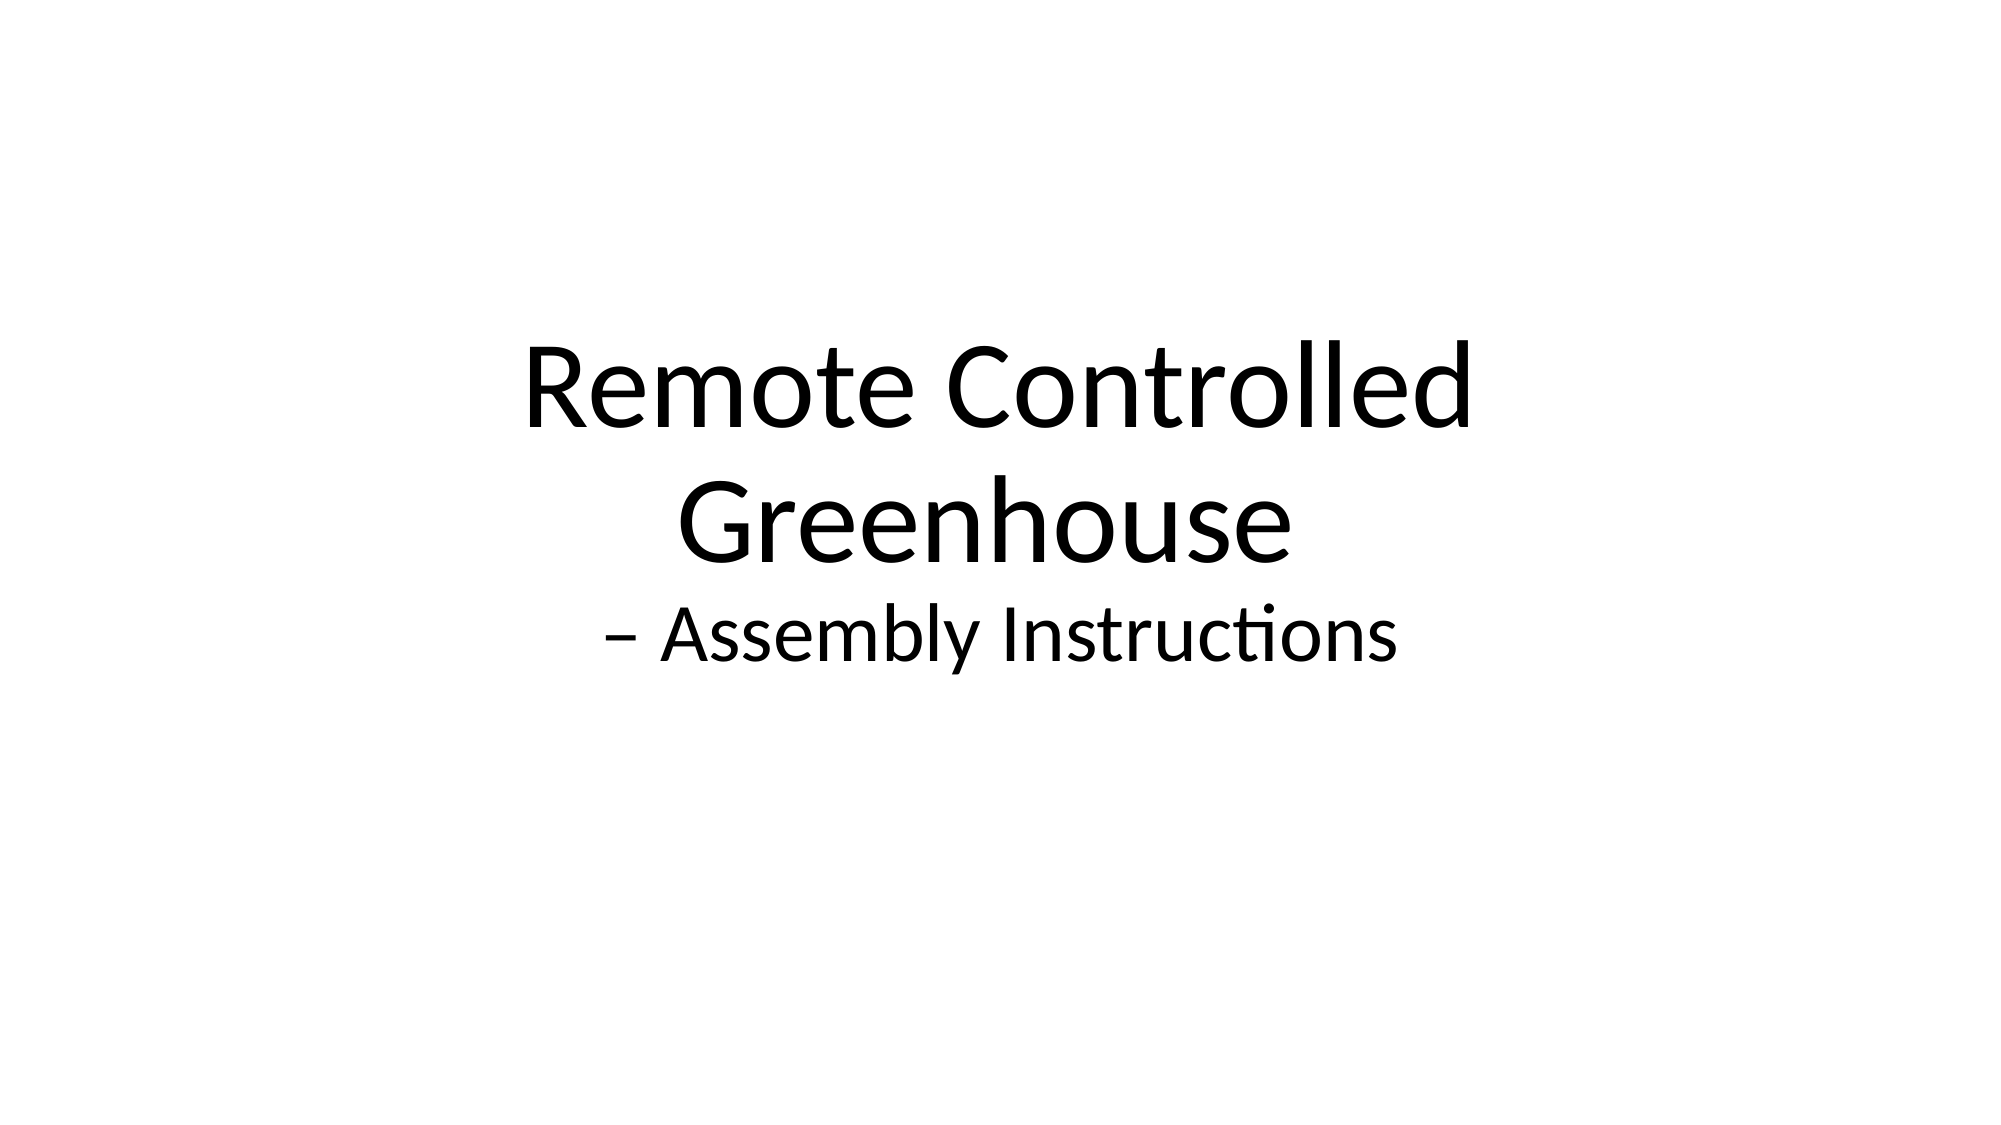

# Remote Controlled Greenhouse – Assembly Instructions